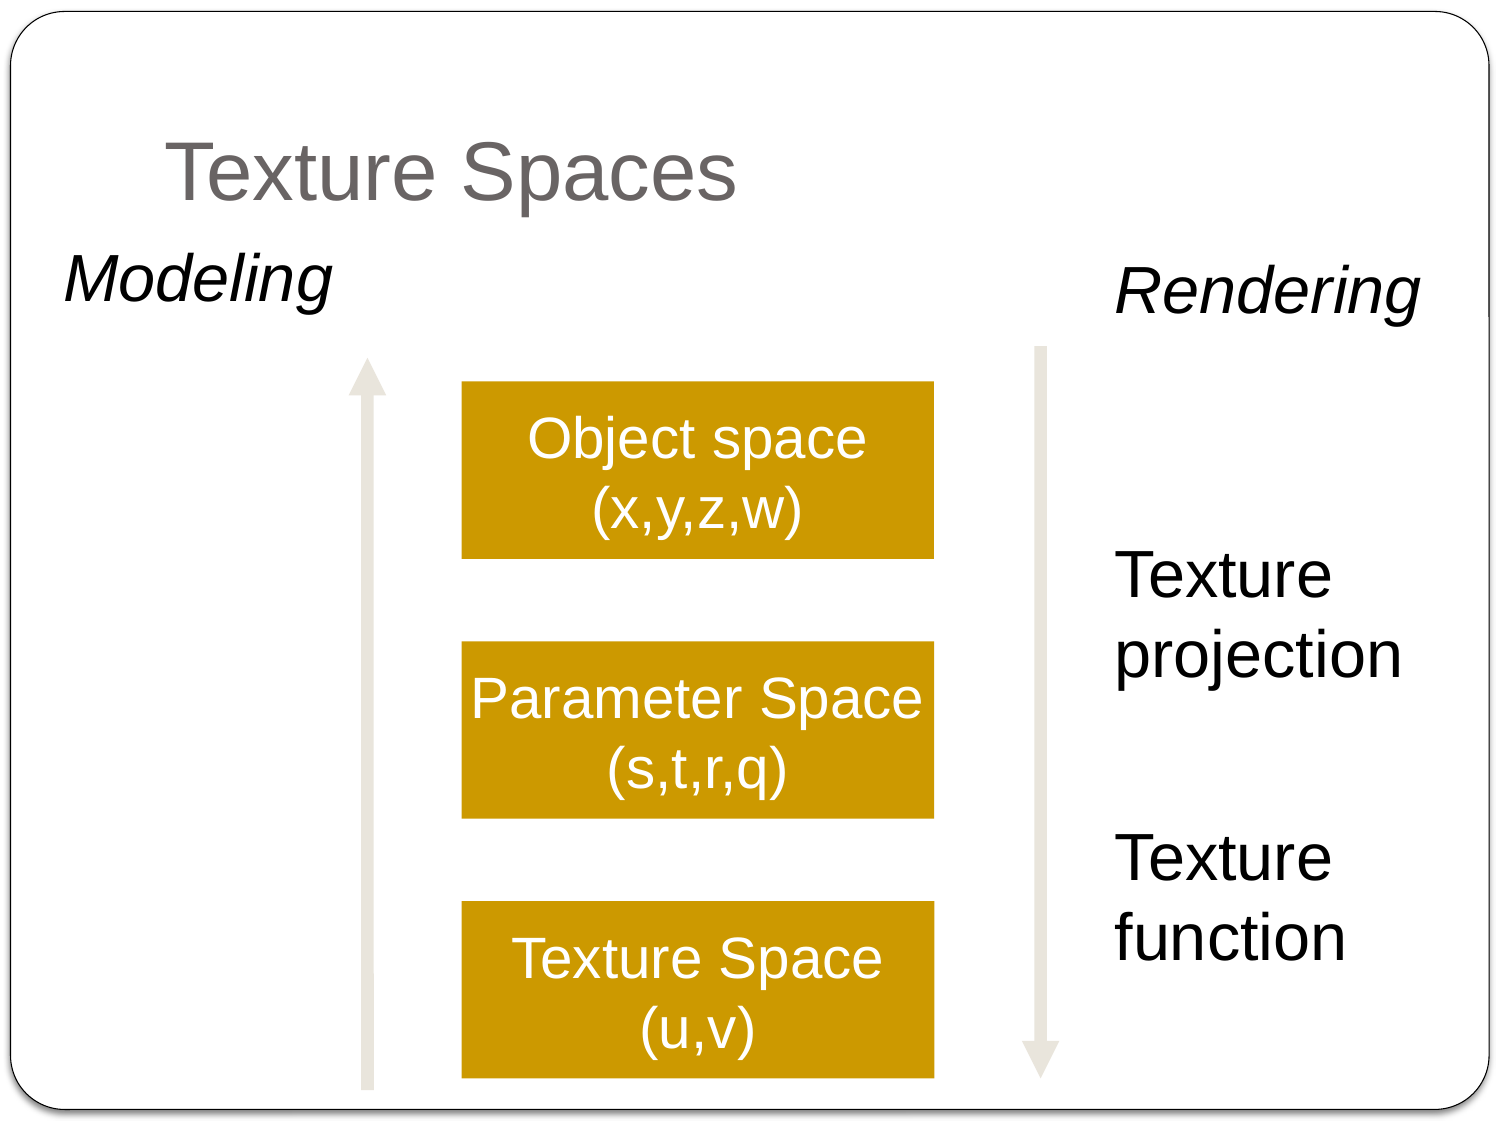

Texture Spaces
Modeling
Rendering

Object space
(x,y,z,w)
Texture projection
Parameter Space
(s,t,r,q)
Texture function
Texture Space
(u,v)